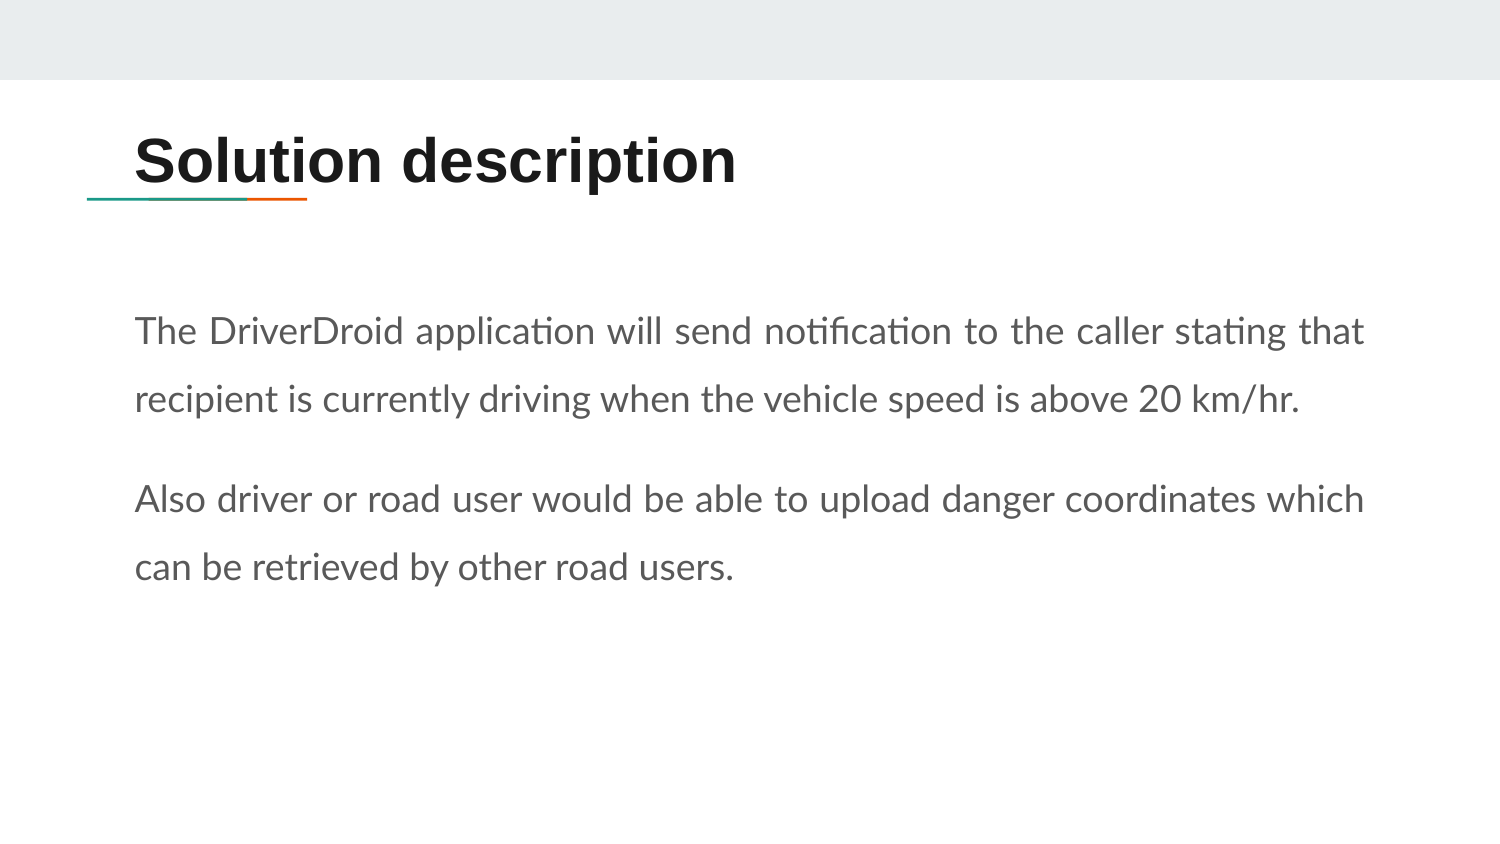

# Solution description
The DriverDroid application will send notification to the caller stating that recipient is currently driving when the vehicle speed is above 20 km/hr.
Also driver or road user would be able to upload danger coordinates which can be retrieved by other road users.